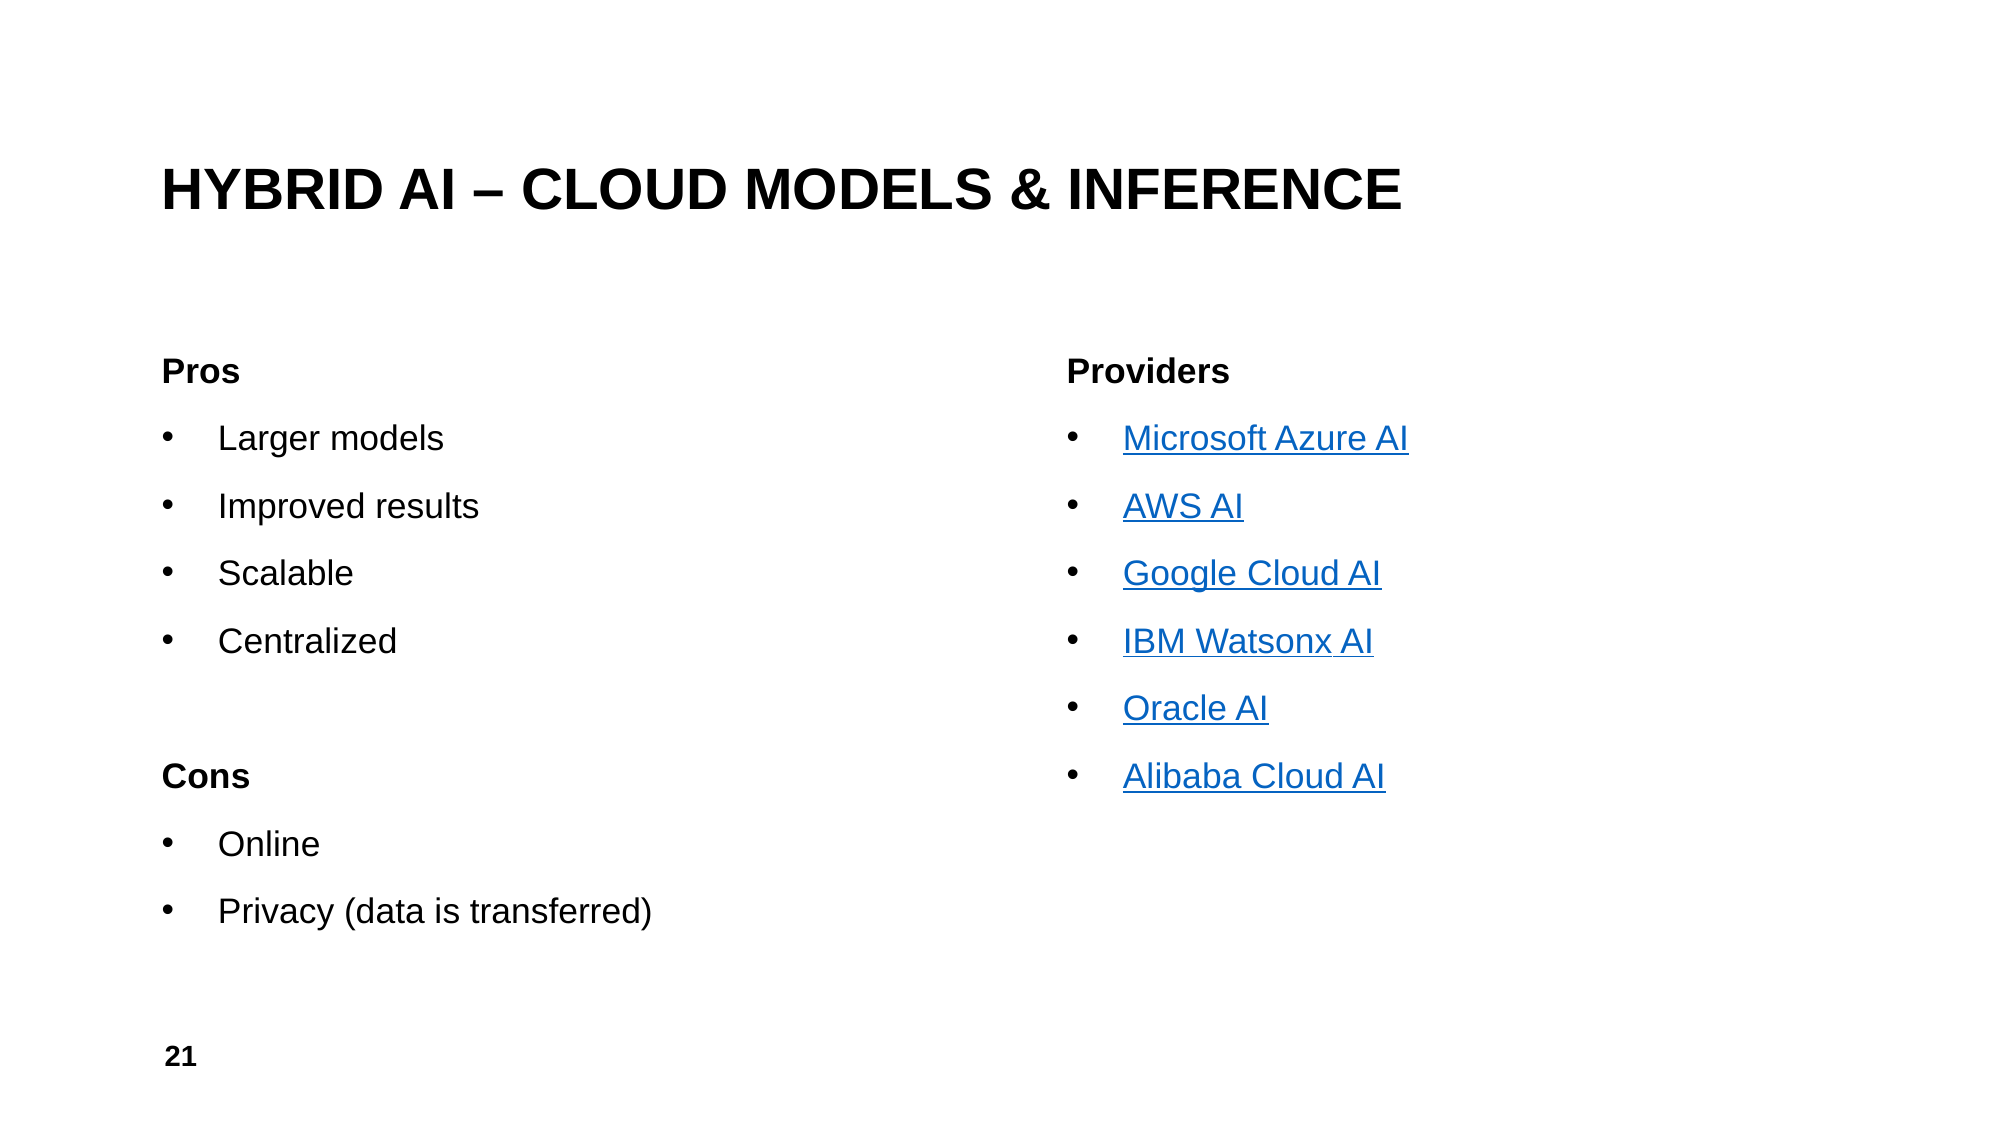

# Hybrid AI – Cloud Models & Inference
Pros
Larger models
Improved results
Scalable
Centralized

Cons
Online
Privacy (data is transferred)
Providers
Microsoft Azure AI
AWS AI
Google Cloud AI
IBM Watsonx AI
Oracle AI
Alibaba Cloud AI
21